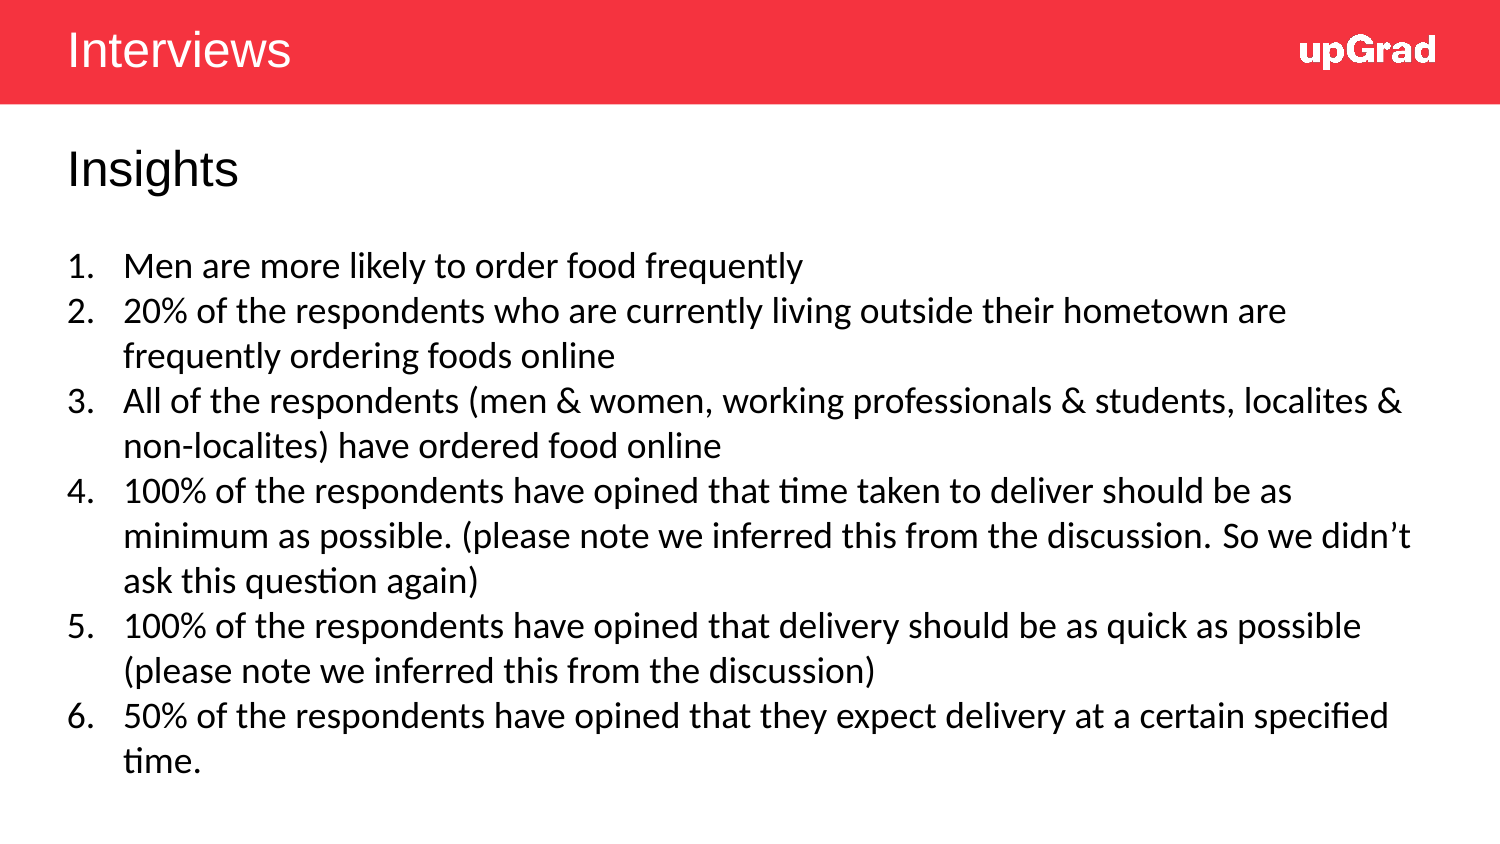

# Interviews
Insights

Men are more likely to order food frequently
20% of the respondents who are currently living outside their hometown are frequently ordering foods online
All of the respondents (men & women, working professionals & students, localites & non-localites) have ordered food online
100% of the respondents have opined that time taken to deliver should be as minimum as possible. (please note we inferred this from the discussion. So we didn’t ask this question again)
100% of the respondents have opined that delivery should be as quick as possible (please note we inferred this from the discussion)
50% of the respondents have opined that they expect delivery at a certain specified time.